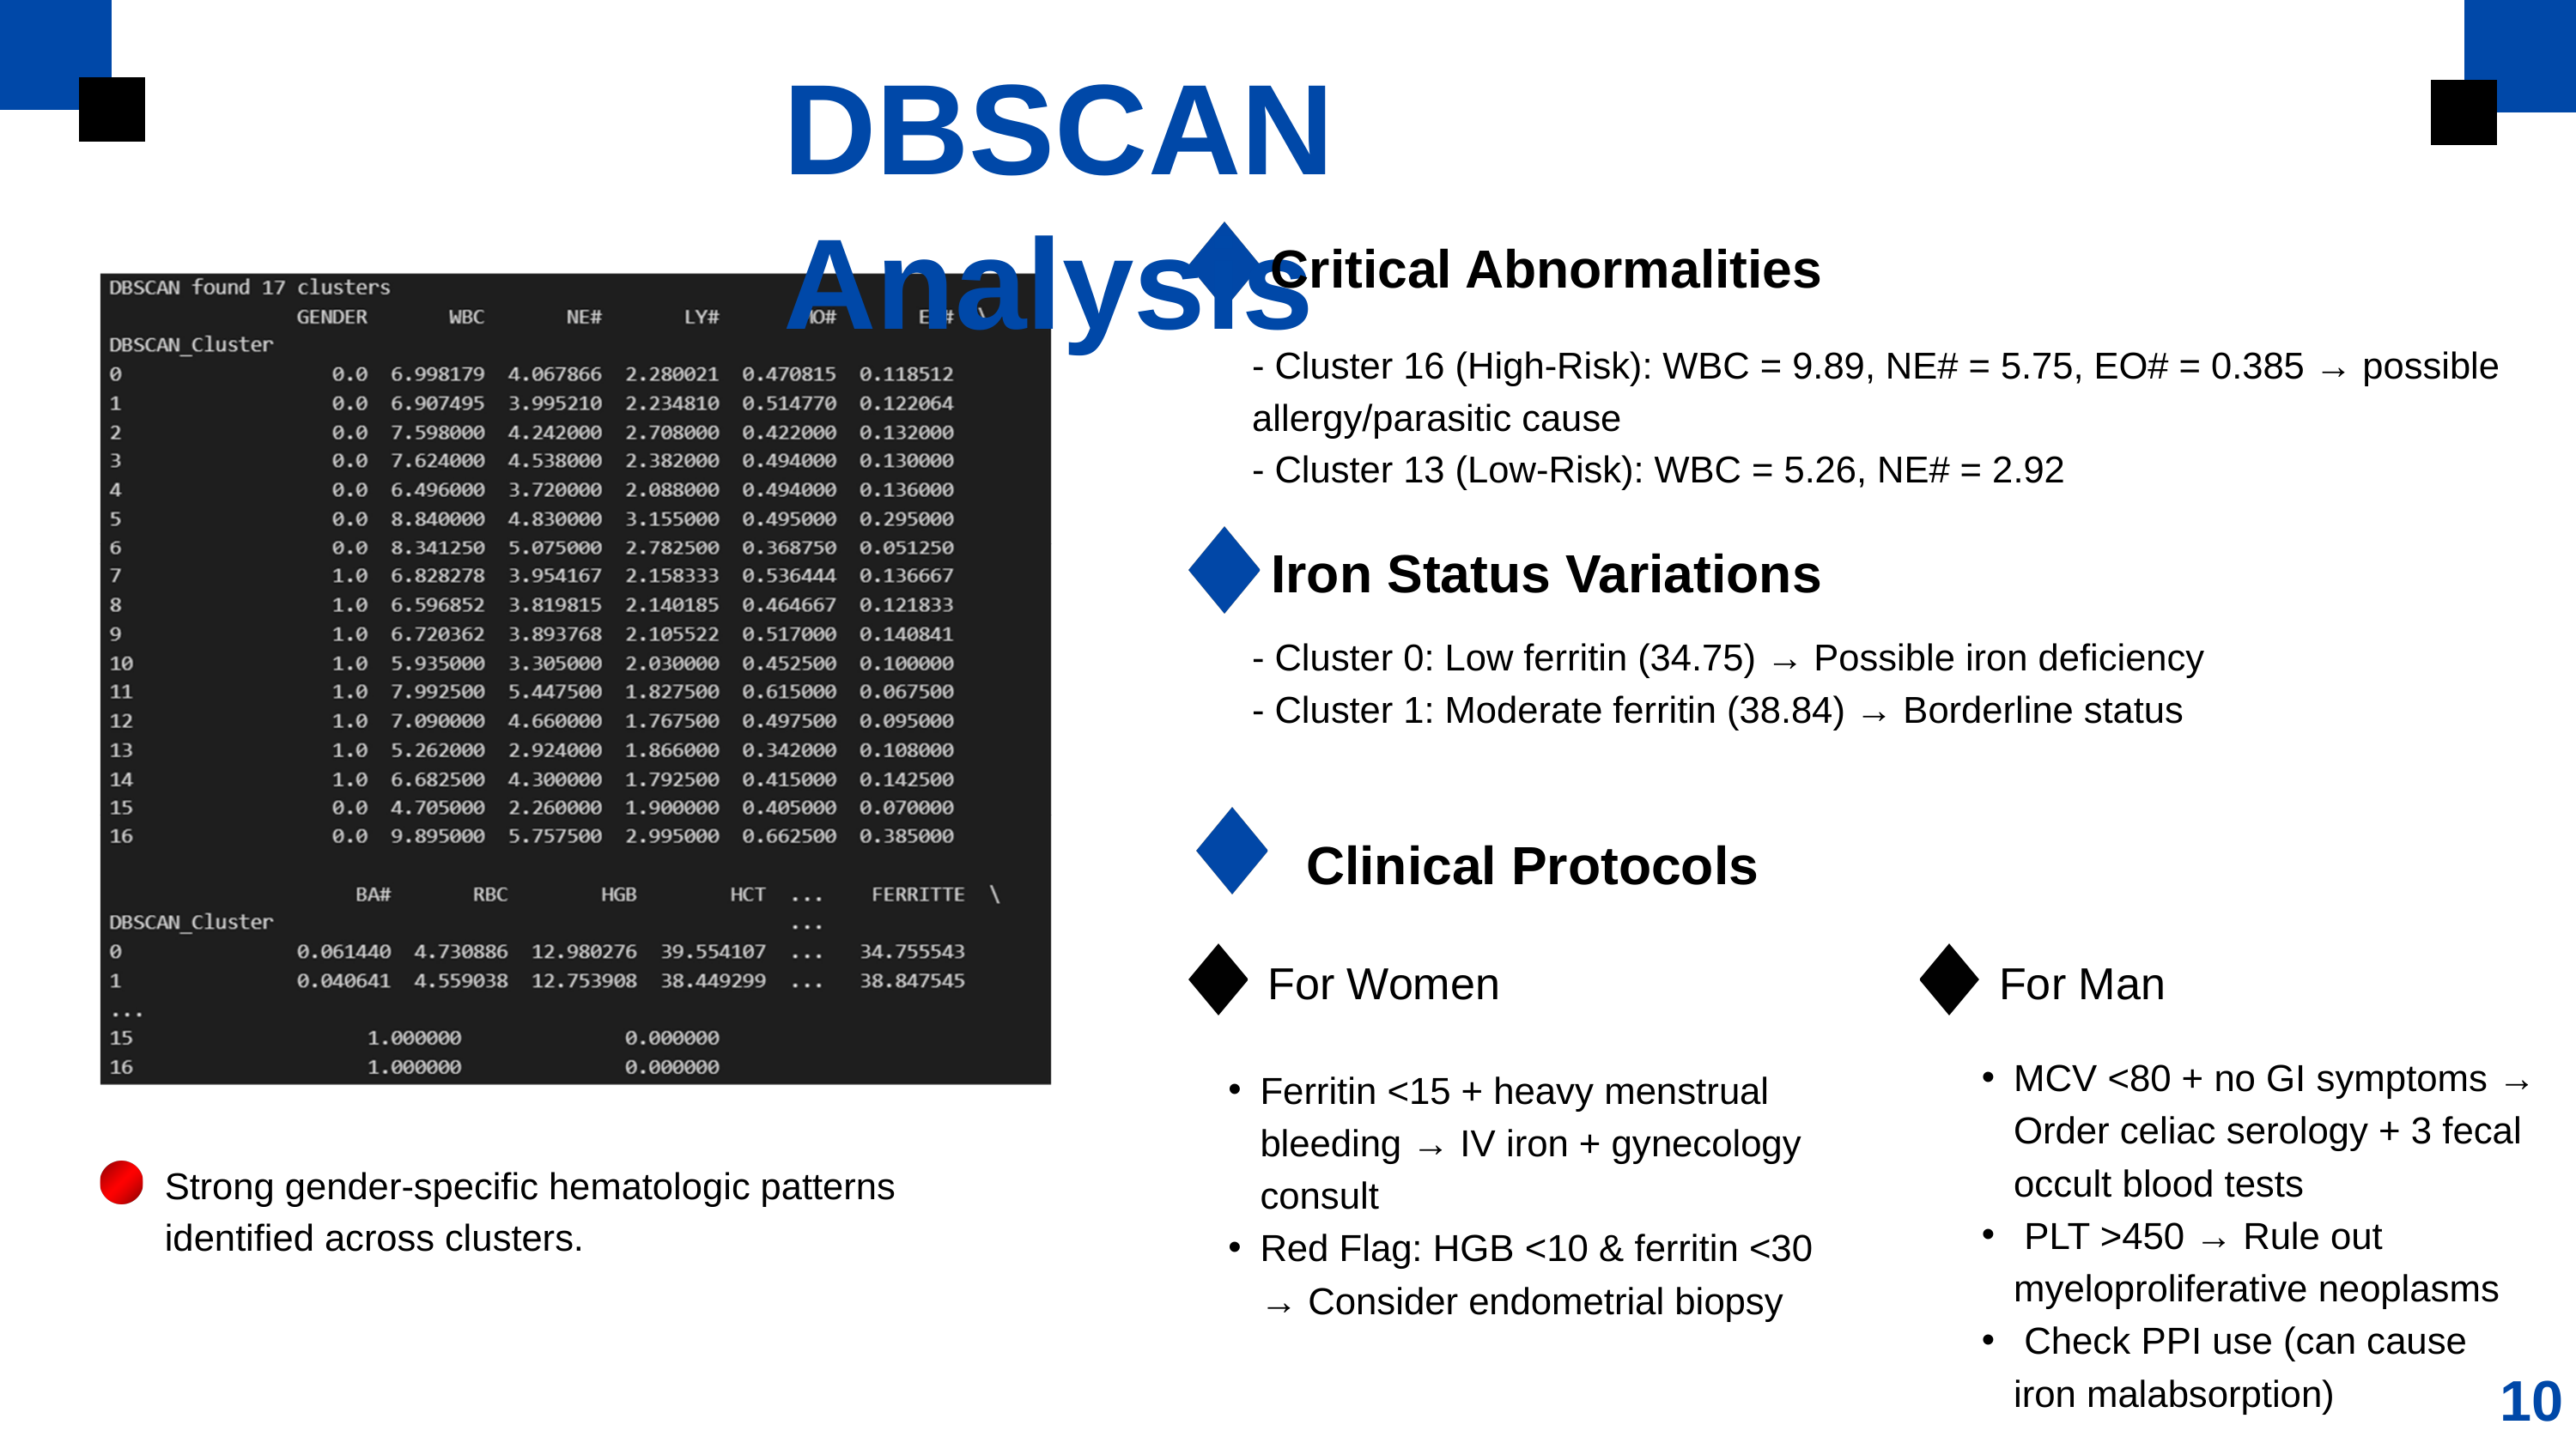

DBSCAN Analysis

Critical Abnormalities

- Cluster 16 (High-Risk): WBC = 9.89, NE# = 5.75, EO# = 0.385 → possible allergy/parasitic cause
- Cluster 13 (Low-Risk): WBC = 5.26, NE# = 2.92

Iron Status Variations
- Cluster 0: Low ferritin (34.75) → Possible iron deficiency
- Cluster 1: Moderate ferritin (38.84) → Borderline status

Clinical Protocols

For Women
For Man
MCV <80 + no GI symptoms → Order celiac serology + 3 fecal occult blood tests
 PLT >450 → Rule out myeloproliferative neoplasms
 Check PPI use (can cause iron malabsorption)
Ferritin <15 + heavy menstrual bleeding → IV iron + gynecology consult
Red Flag: HGB <10 & ferritin <30 → Consider endometrial biopsy
Strong gender-specific hematologic patterns identified across clusters.

10